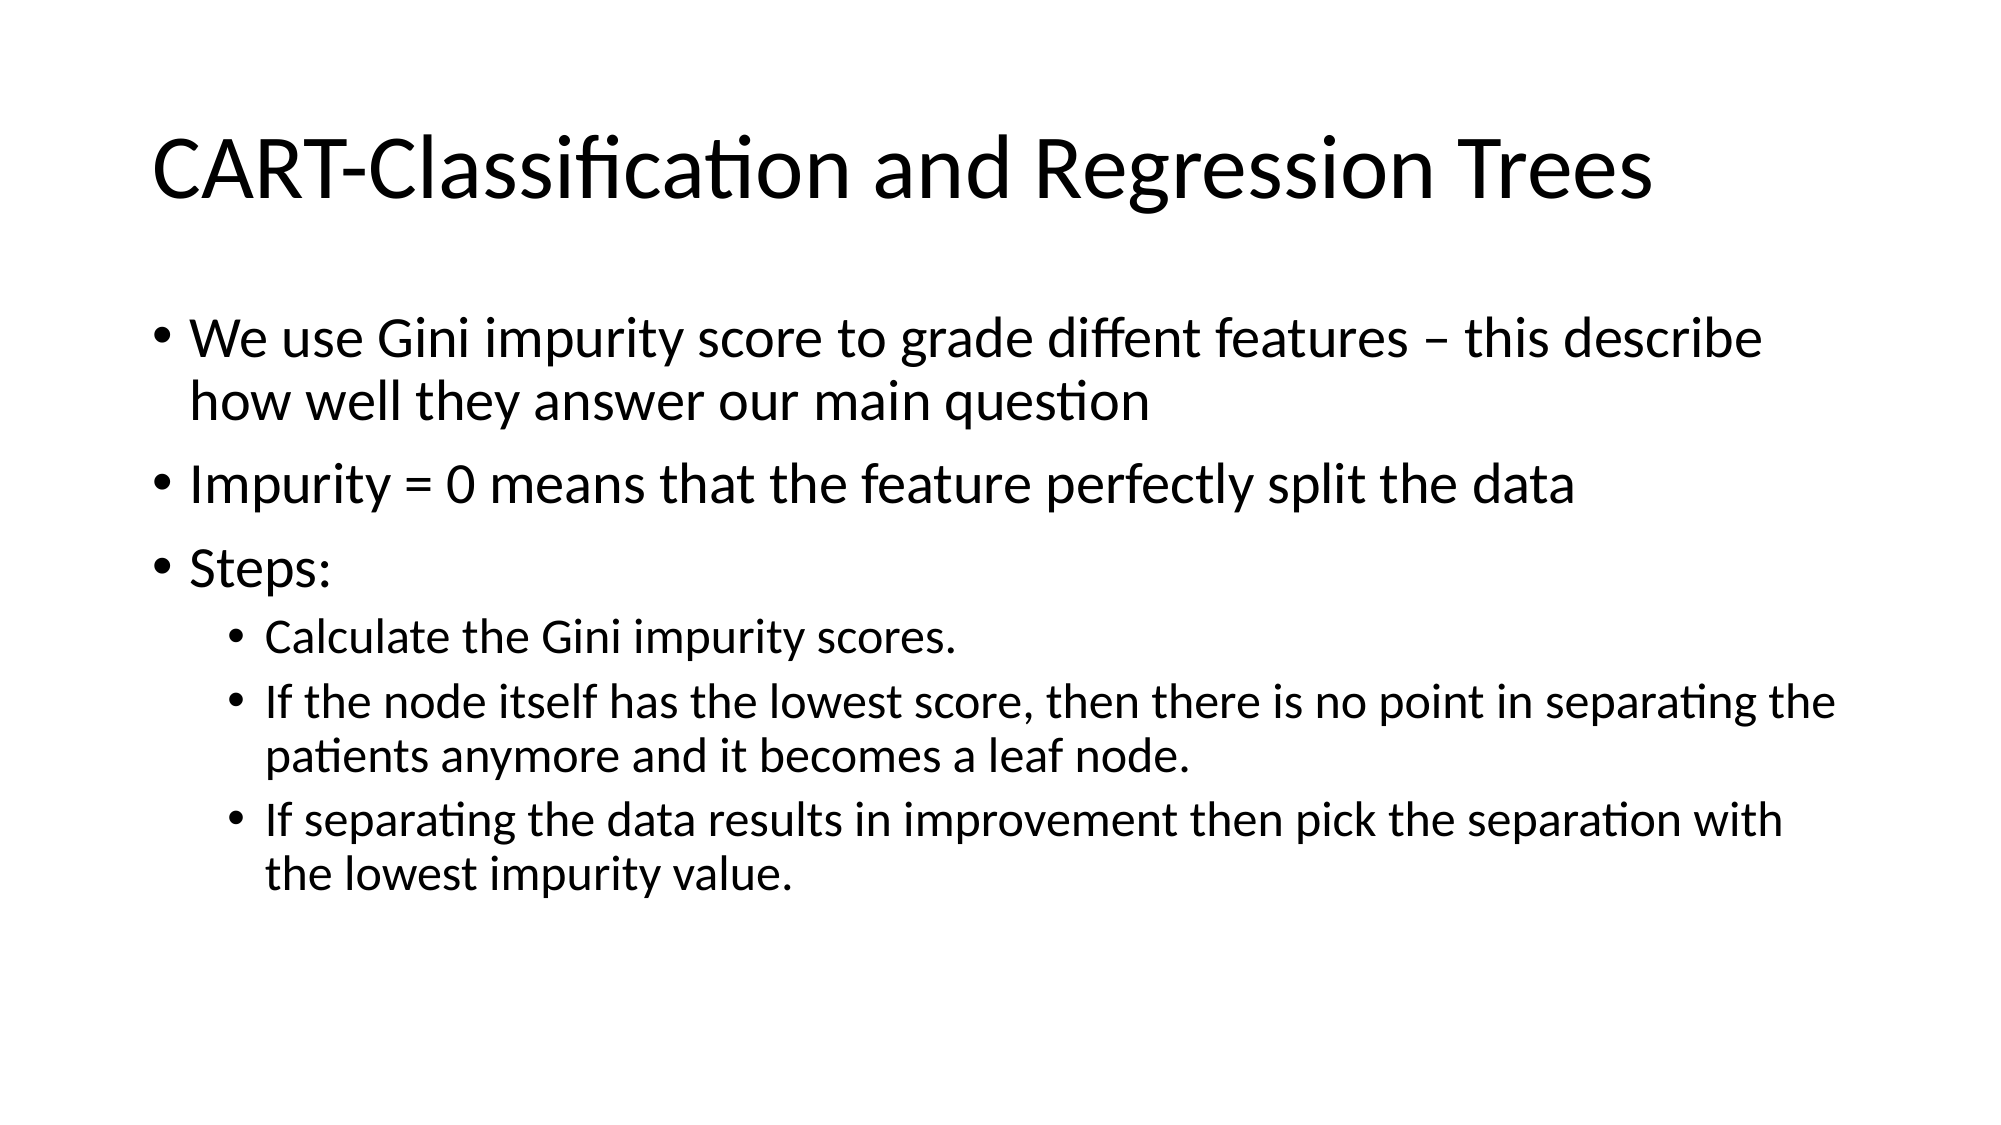

# CART-Classification and Regression Trees
We use Gini impurity score to grade diffent features – this describe how well they answer our main question
Impurity = 0 means that the feature perfectly split the data
Steps:
Calculate the Gini impurity scores.
If the node itself has the lowest score, then there is no point in separating the patients anymore and it becomes a leaf node.
If separating the data results in improvement then pick the separation with the lowest impurity value.